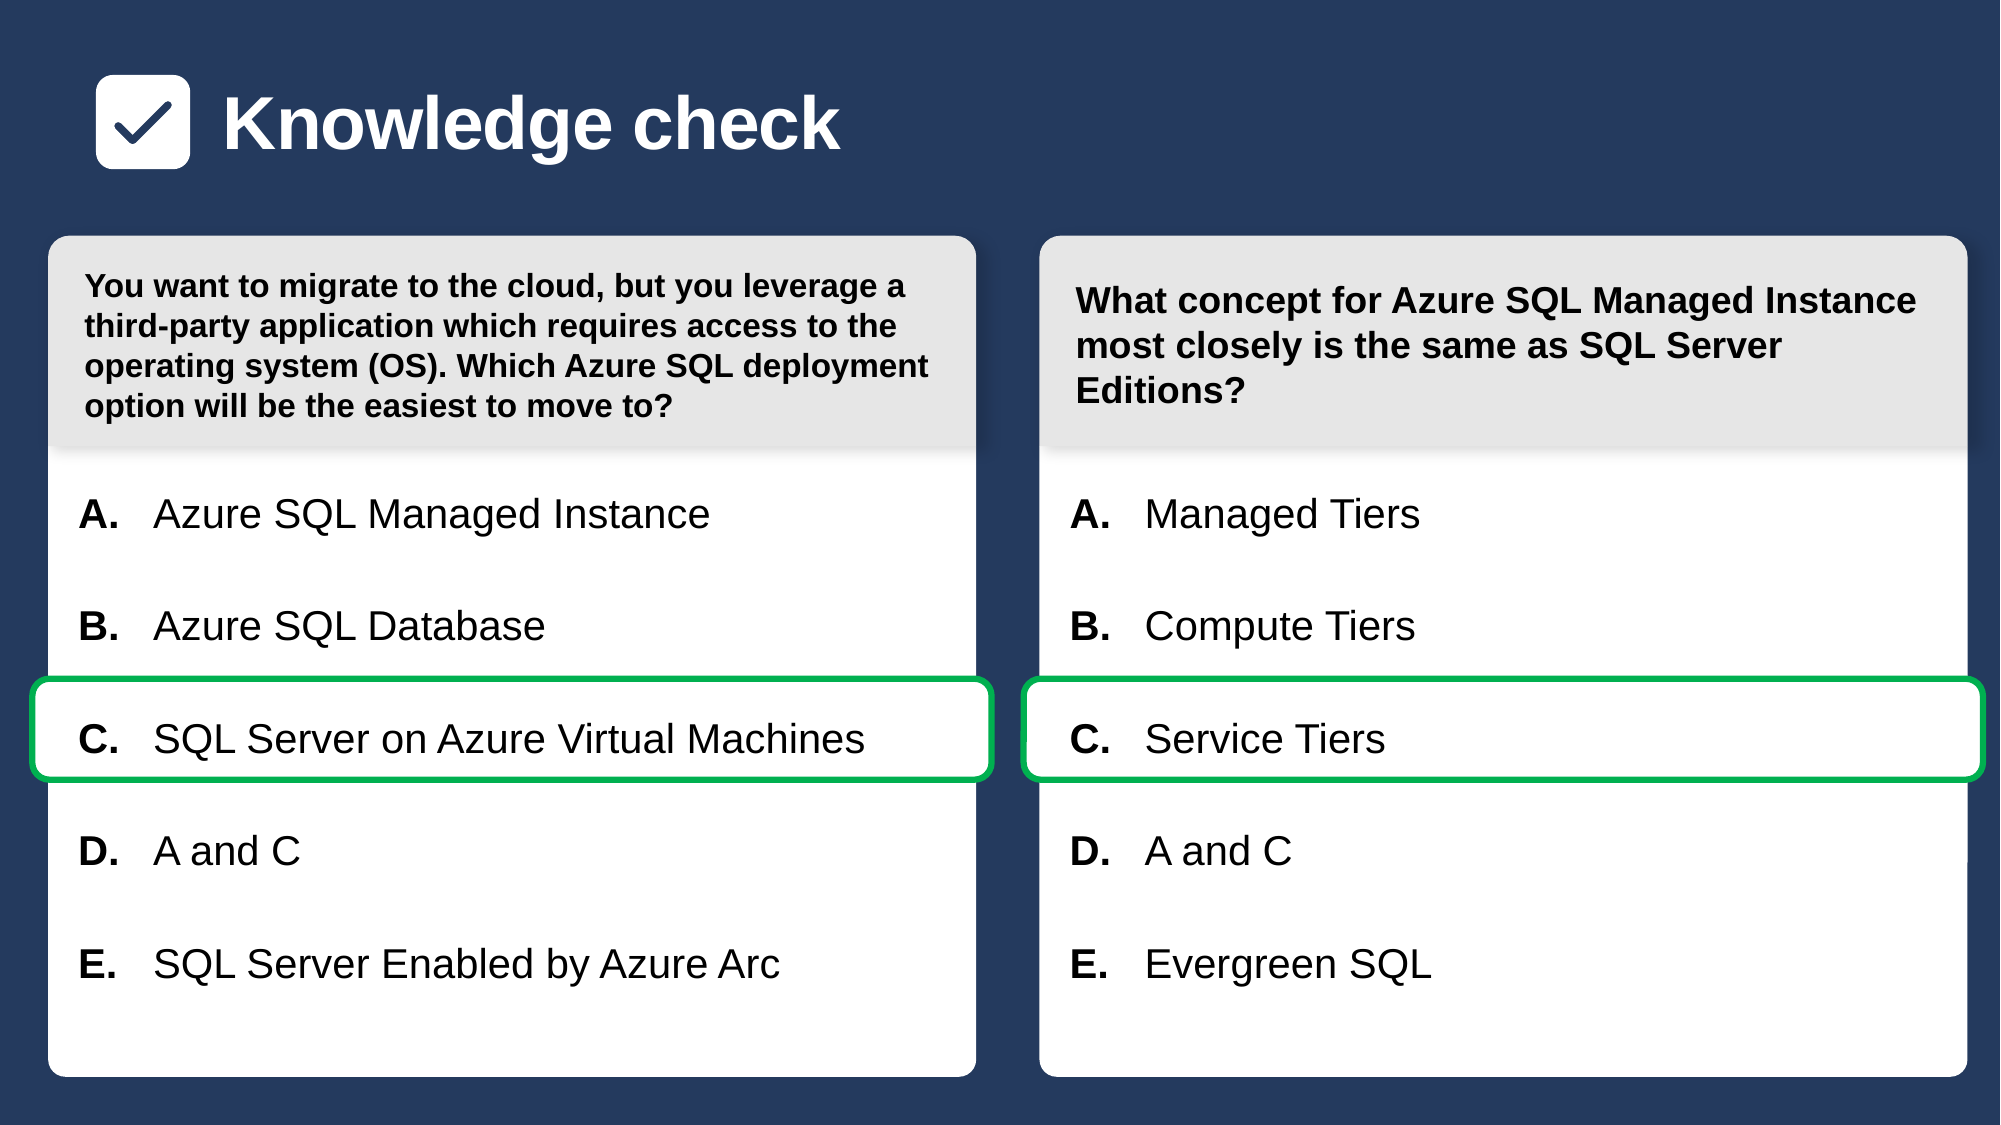

# Knowledge check
You want to migrate to the cloud, but you leverage a third-party application which requires access to the operating system (OS). Which Azure SQL deployment option will be the easiest to move to?
What concept for Azure SQL Managed Instance most closely is the same as SQL Server Editions?

​Azure SQL Managed Instance
​Azure SQL Database
​SQL Server on Azure Virtual Machines
​A and C
​SQL Server Enabled by Azure Arc
​Managed Tiers
​Compute Tiers
​Service Tiers
​A and C
​Evergreen SQL